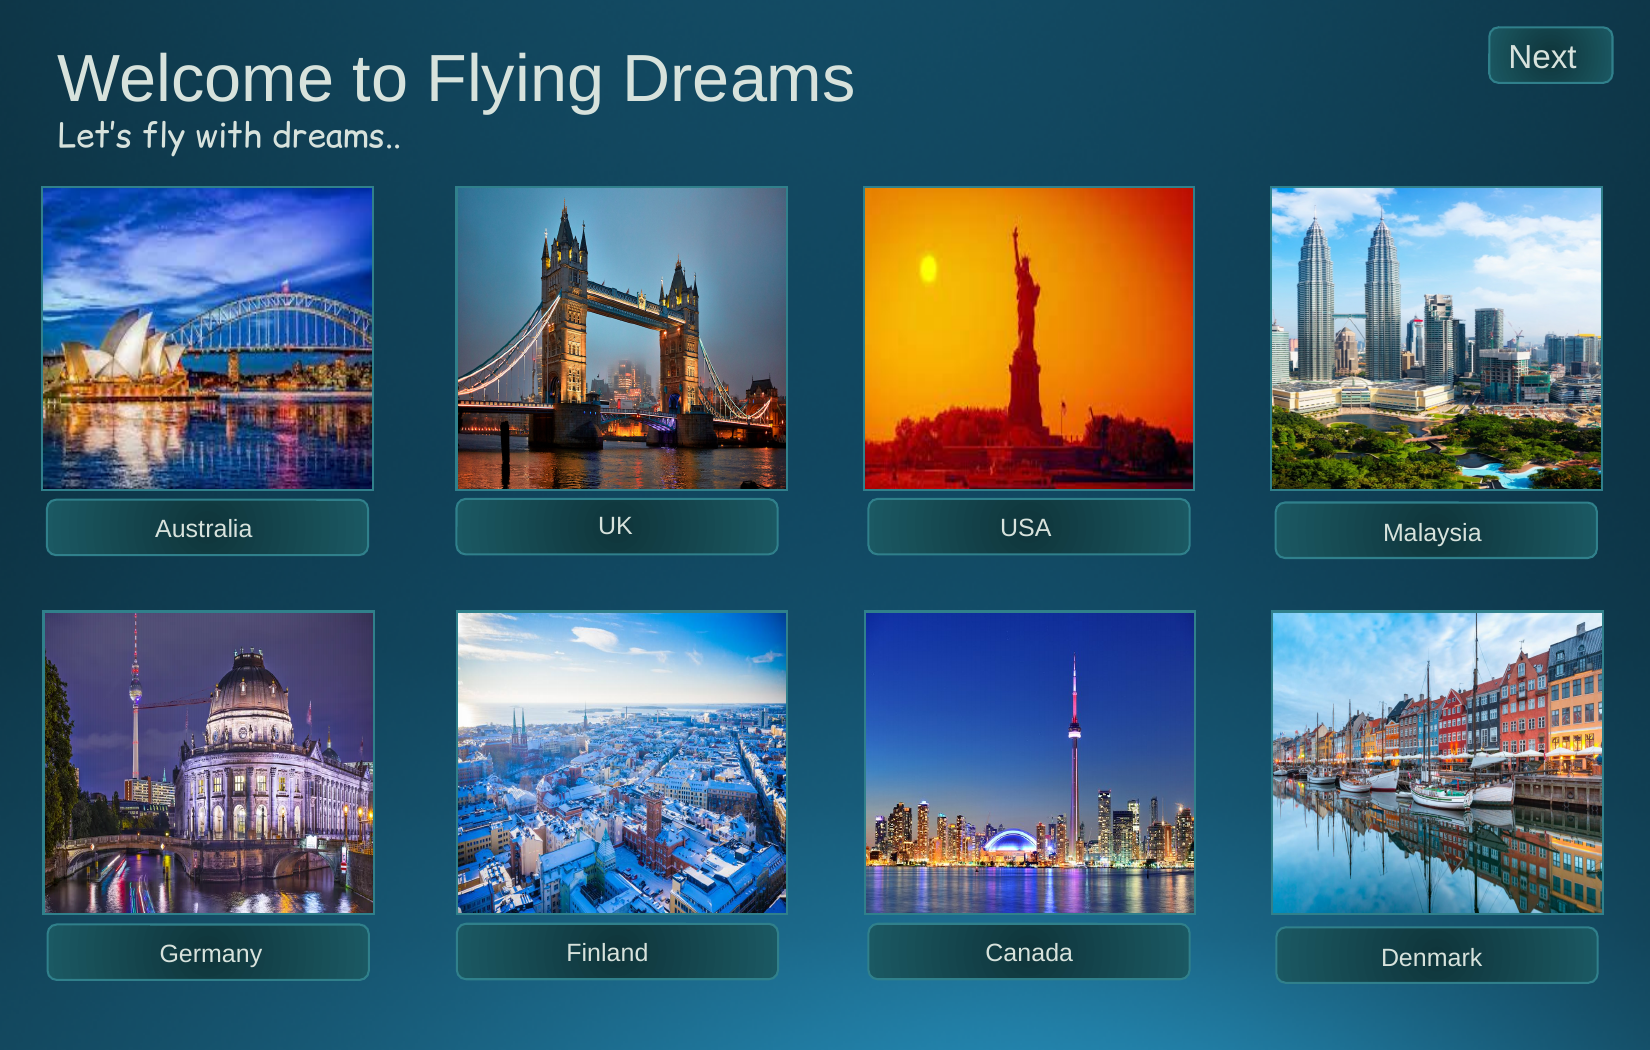

Welcome to Flying Dreams
Let’s fly with dreams..
 Next

UK

USA
Australia
Malaysia

Finland
Canada
Germany
Denmark